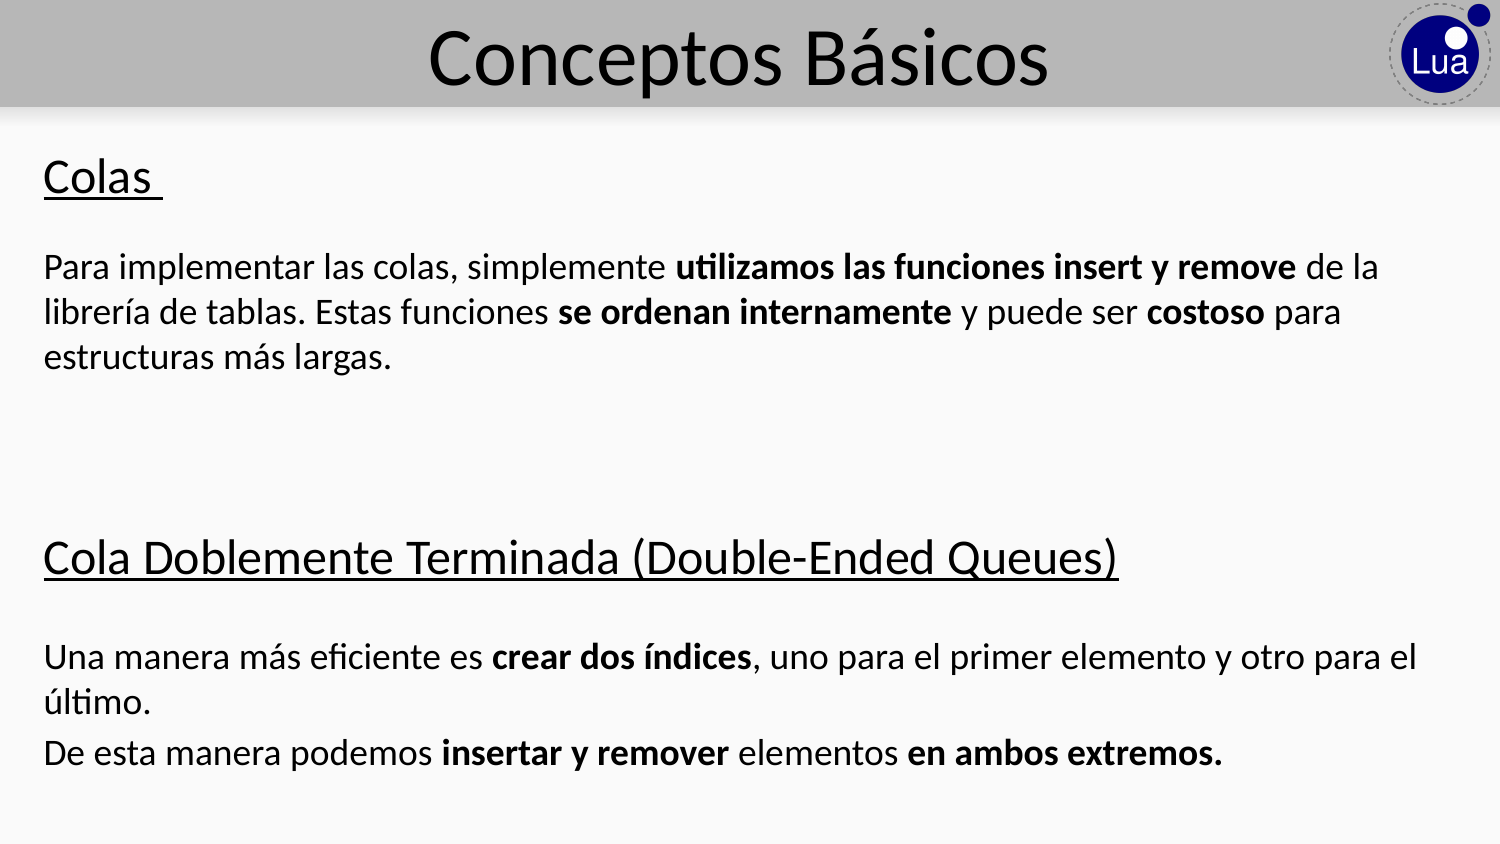

# Conceptos Básicos
Colas

Para implementar las colas, simplemente utilizamos las funciones insert y remove de la librería de tablas. Estas funciones se ordenan internamente y puede ser costoso para estructuras más largas.

Una manera más eficiente es crear dos índices, uno para el primer elemento y otro para el último.
De esta manera podemos insertar y remover elementos en ambos extremos.

Cola Doblemente Terminada (Double-Ended Queues)